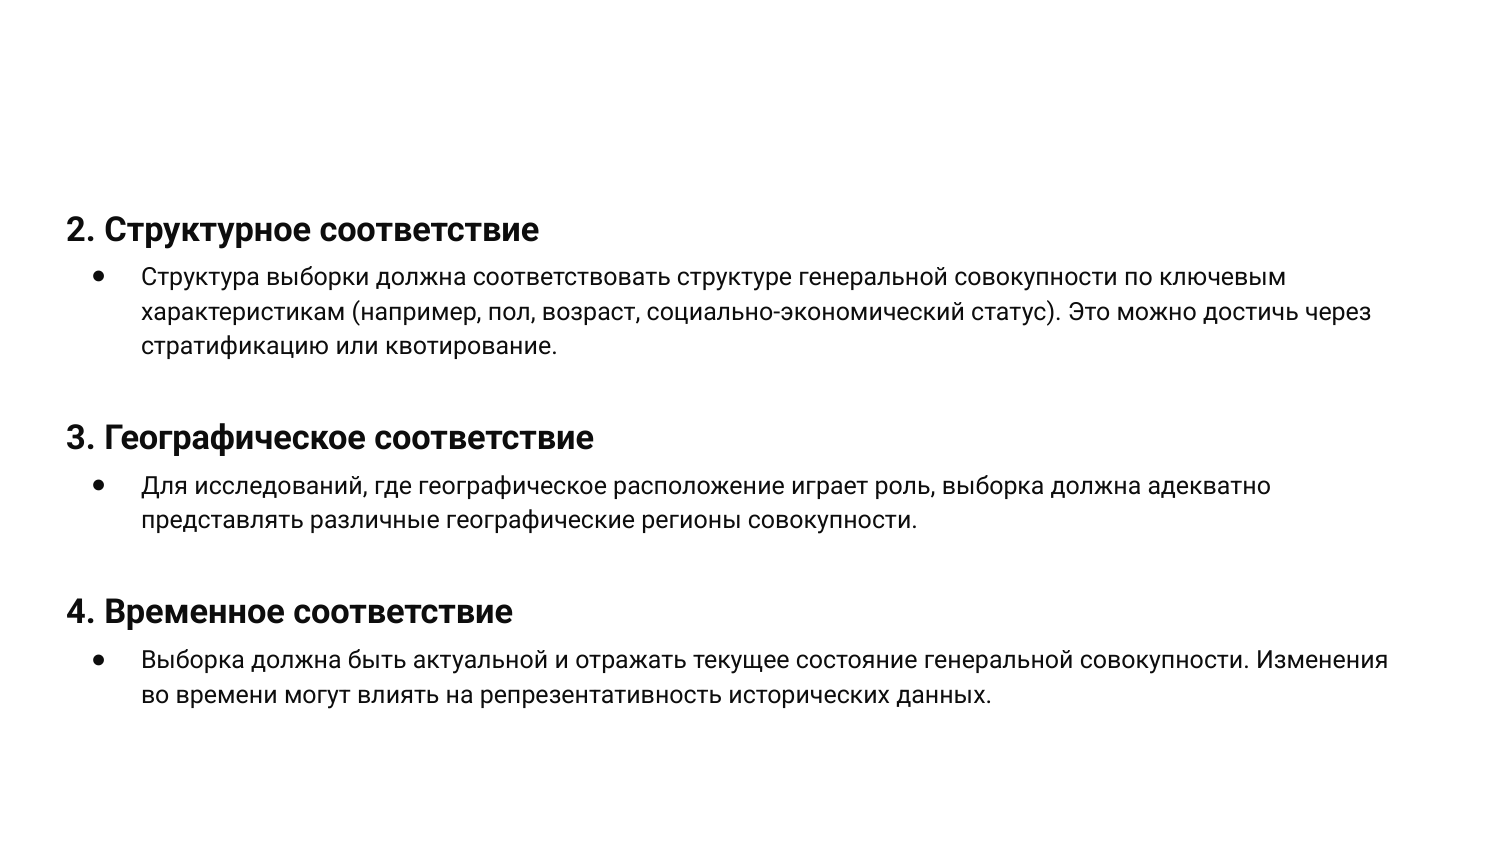

#
2. Структурное соответствие
Структура выборки должна соответствовать структуре генеральной совокупности по ключевым характеристикам (например, пол, возраст, социально-экономический статус). Это можно достичь через стратификацию или квотирование.
3. Географическое соответствие
Для исследований, где географическое расположение играет роль, выборка должна адекватно представлять различные географические регионы совокупности.
4. Временное соответствие
Выборка должна быть актуальной и отражать текущее состояние генеральной совокупности. Изменения во времени могут влиять на репрезентативность исторических данных.